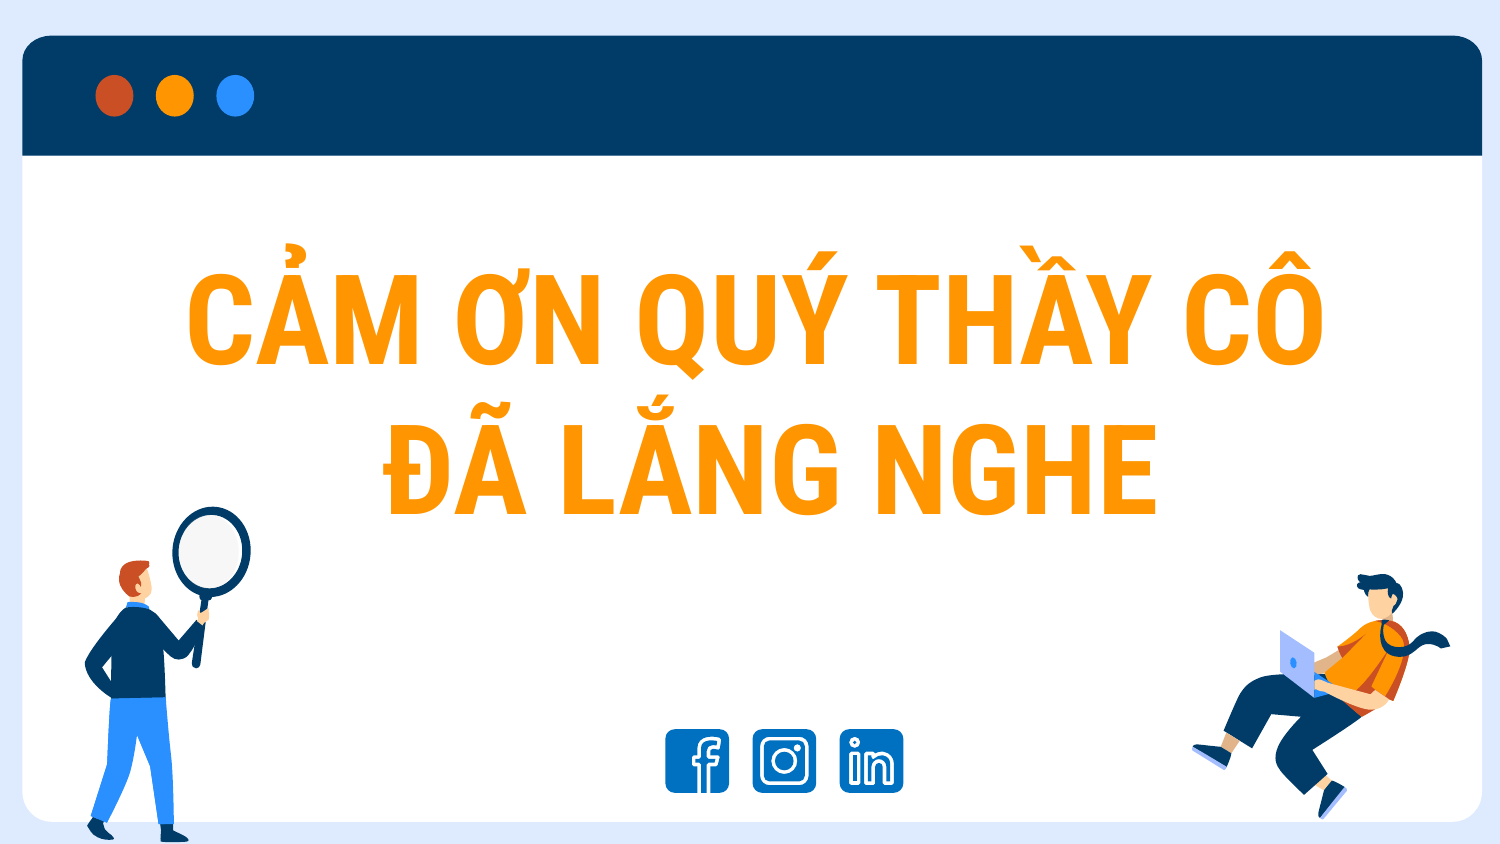

CẢM ƠN QUÝ THẦY CÔ
ĐÃ LẮNG NGHE